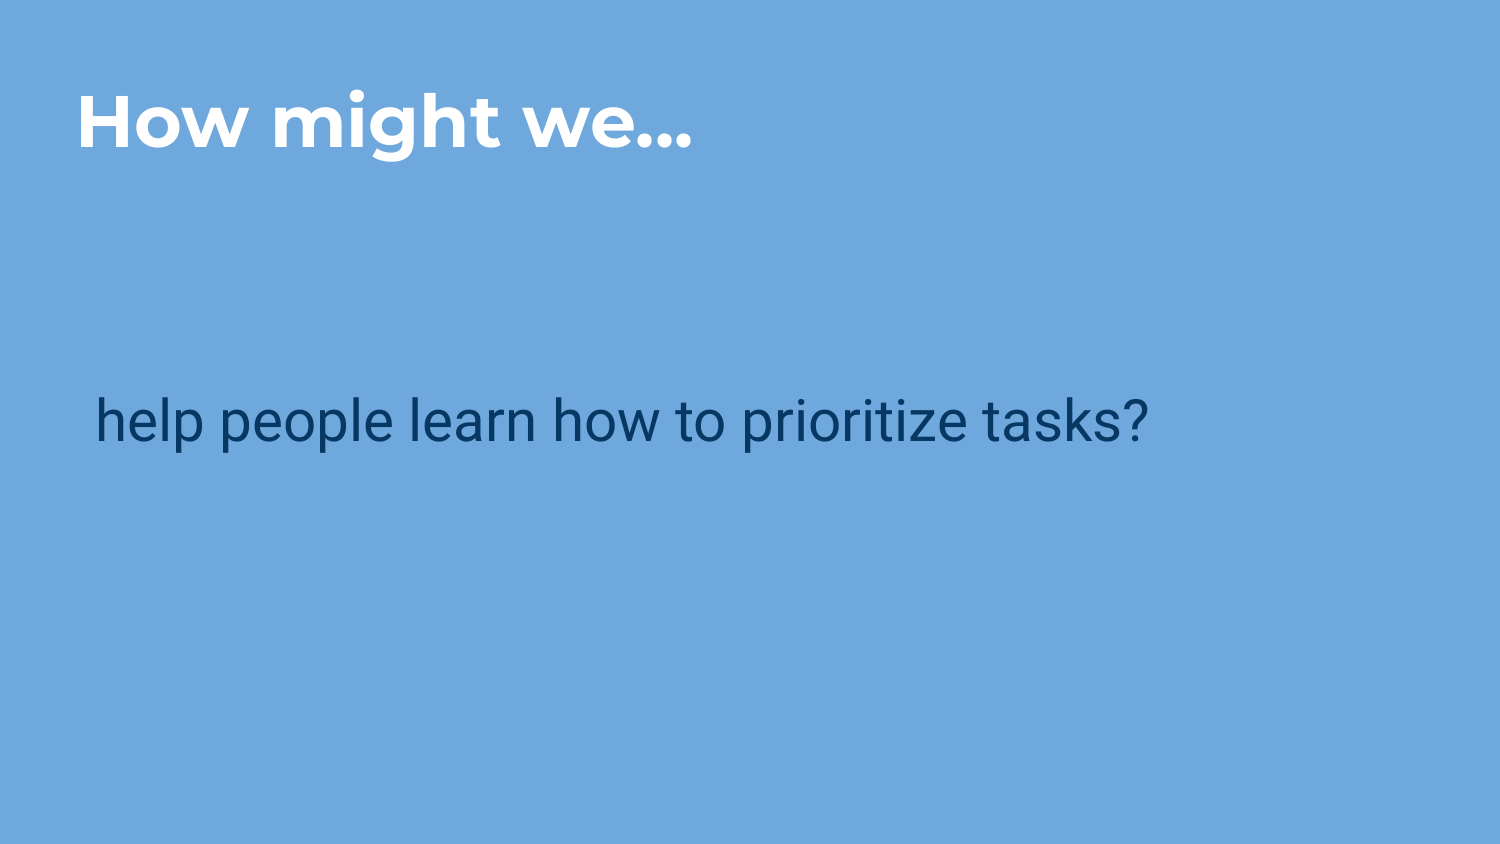

How might we...
help people learn how to prioritize tasks?